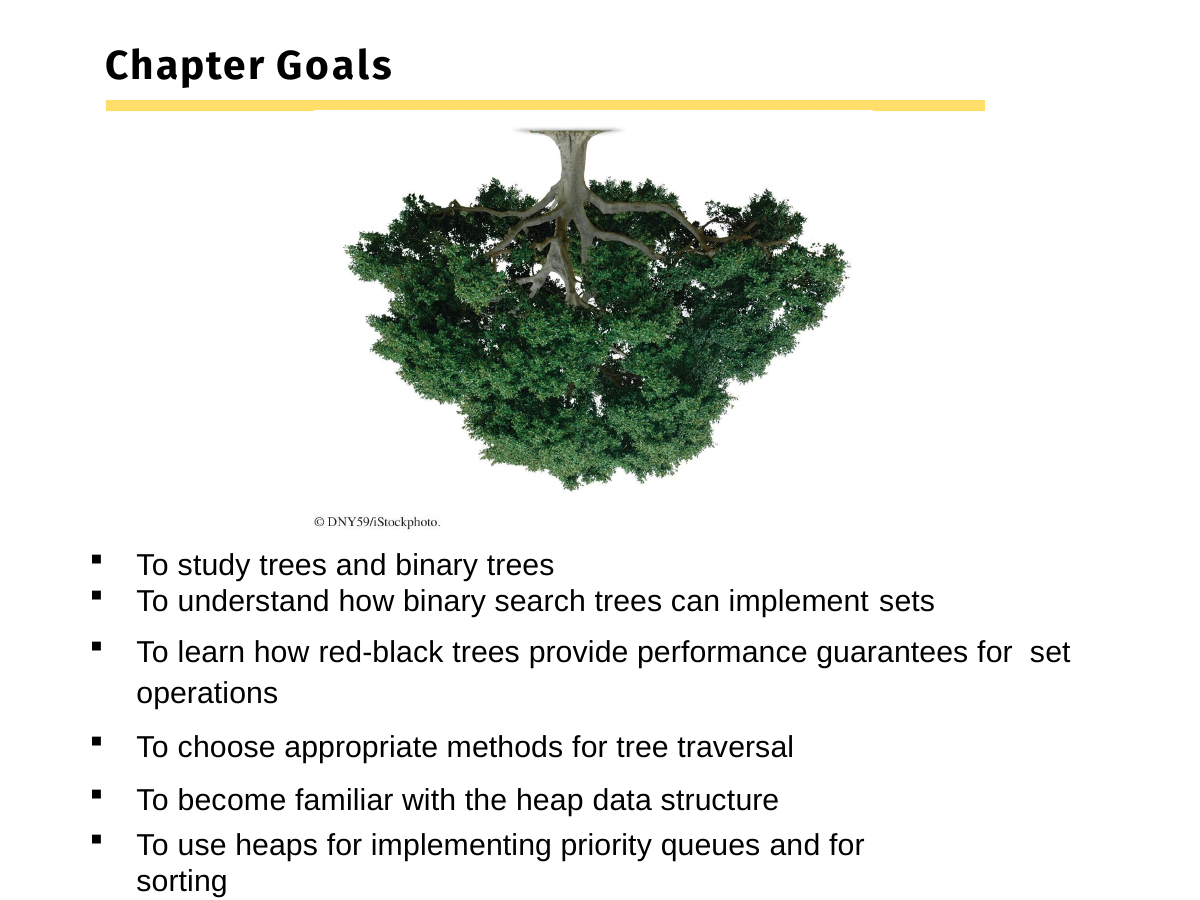

# Chapter Goals

To study trees and binary trees
To understand how binary search trees can implement sets
To learn how red-black trees provide performance guarantees for  set operations
To choose appropriate methods for tree traversal
To become familiar with the heap data structure
To use heaps for implementing priority queues and for sorting